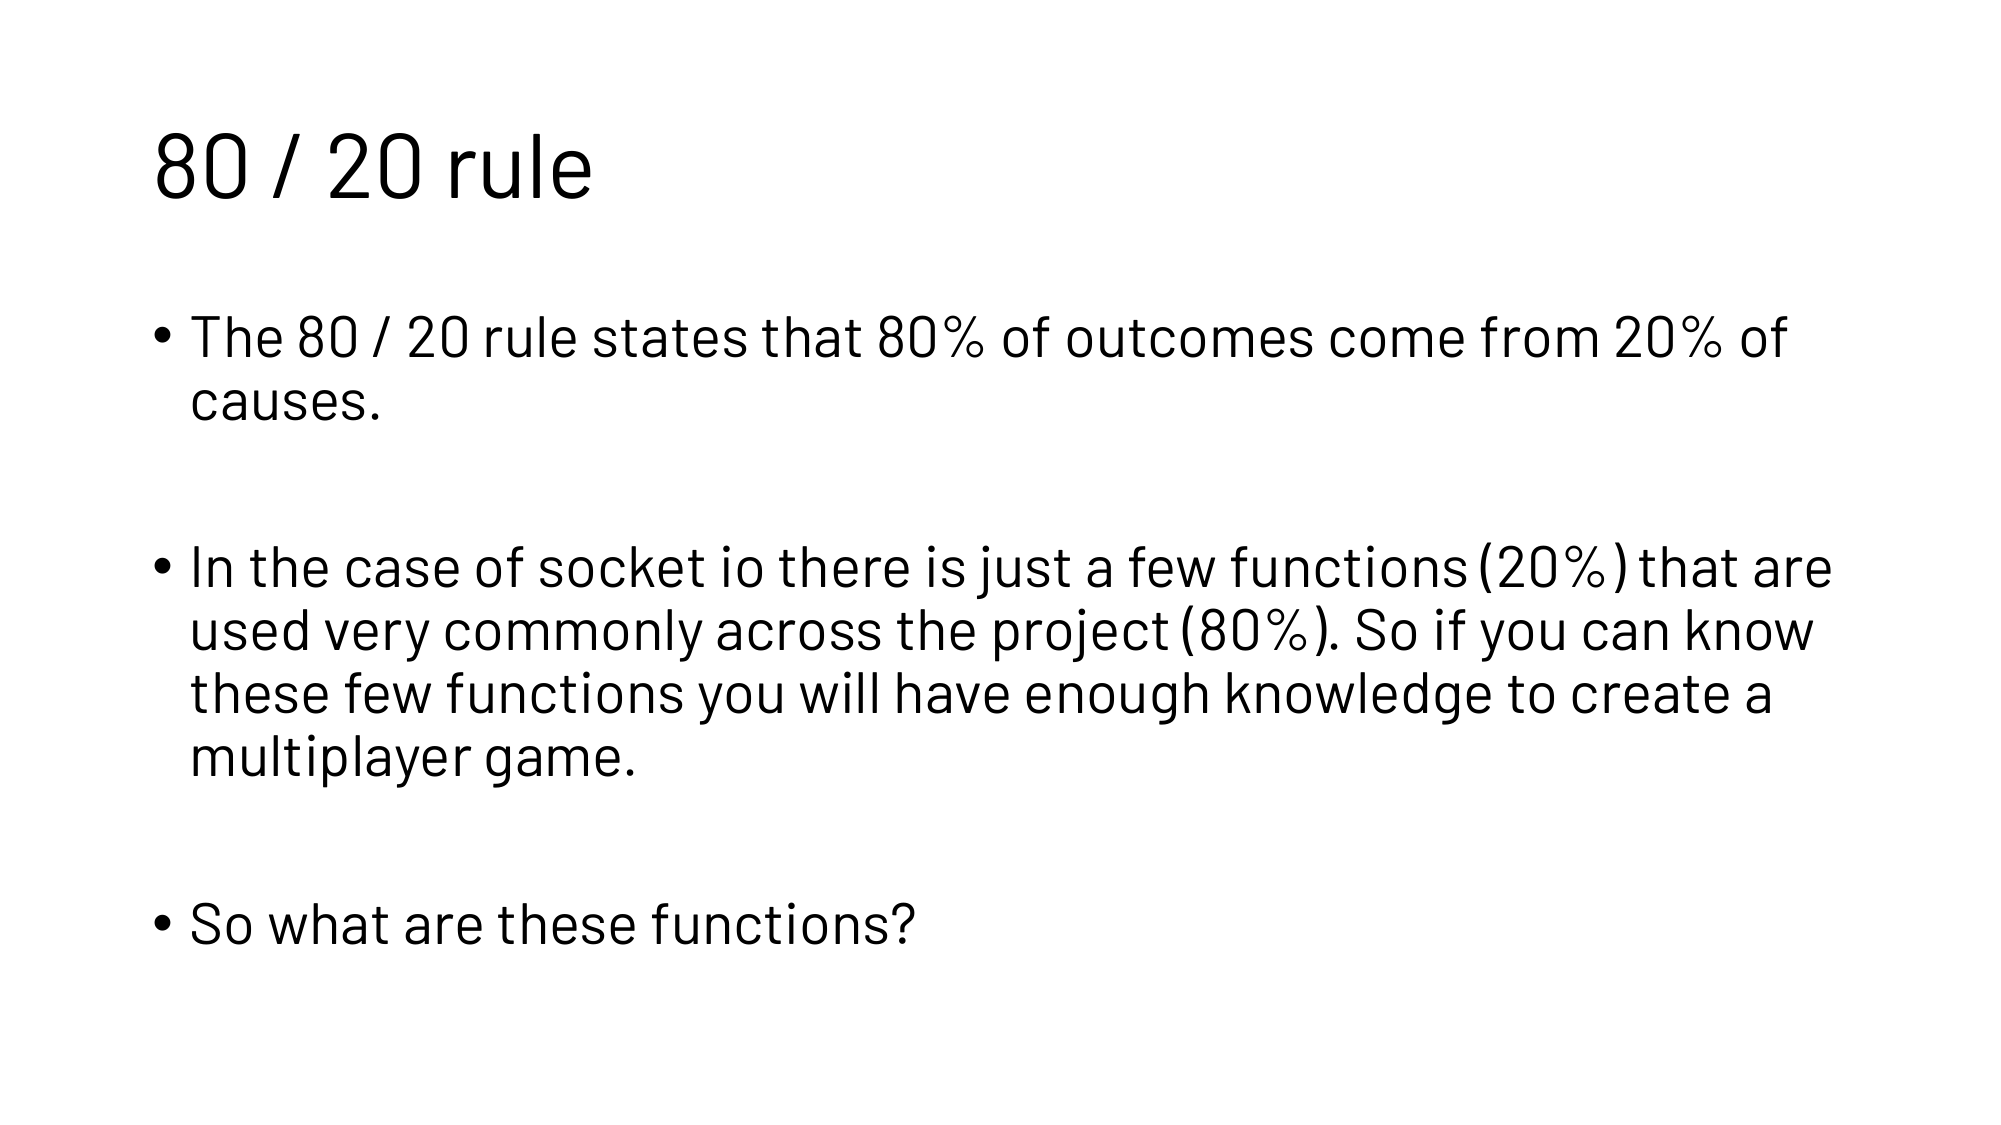

# 80 / 20 rule
The 80 / 20 rule states that 80% of outcomes come from 20% of causes.

In the case of socket io there is just a few functions (20%) that are used very commonly across the project (80%). So if you can know these few functions you will have enough knowledge to create a multiplayer game.

So what are these functions?